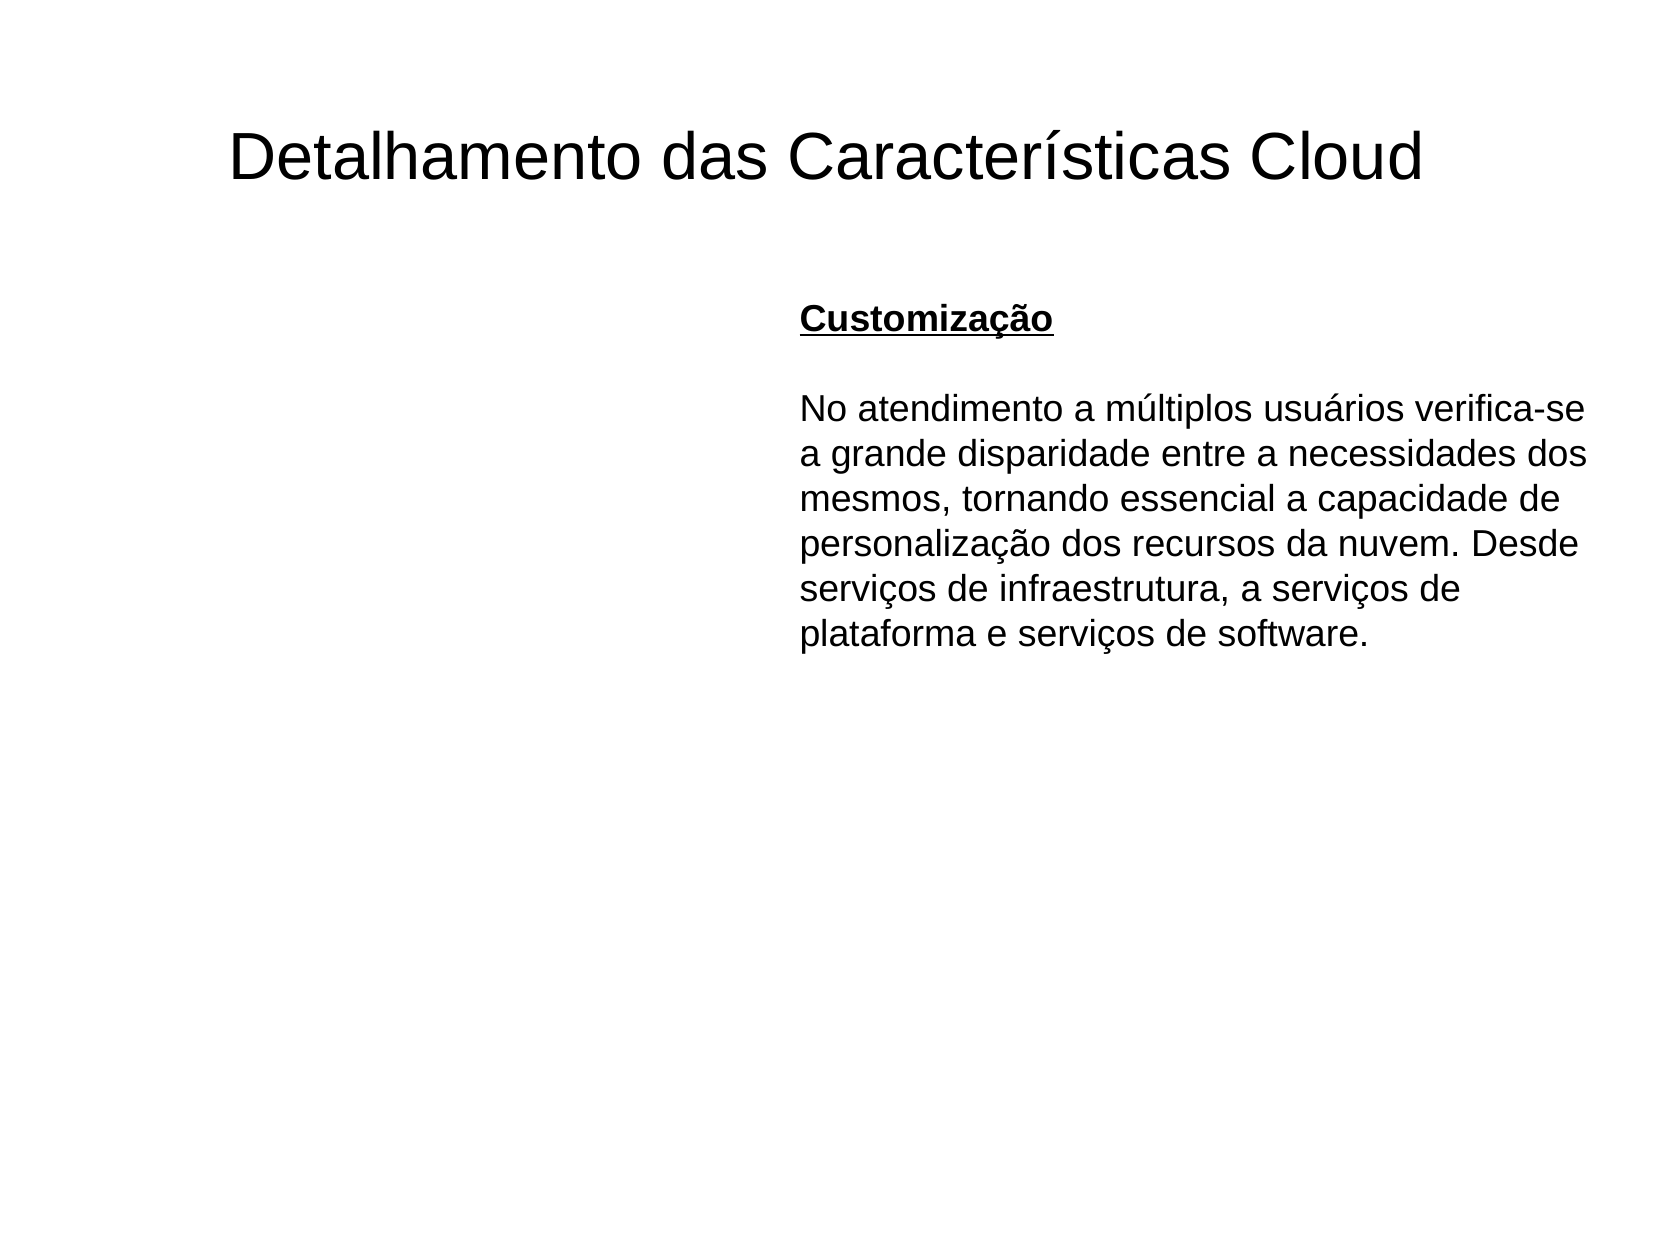

Detalhamento das Características Cloud
Customização

No atendimento a múltiplos usuários verifica-se a grande disparidade entre a necessidades dos mesmos, tornando essencial a capacidade de personalização dos recursos da nuvem. Desde serviços de infraestrutura, a serviços de plataforma e serviços de software.